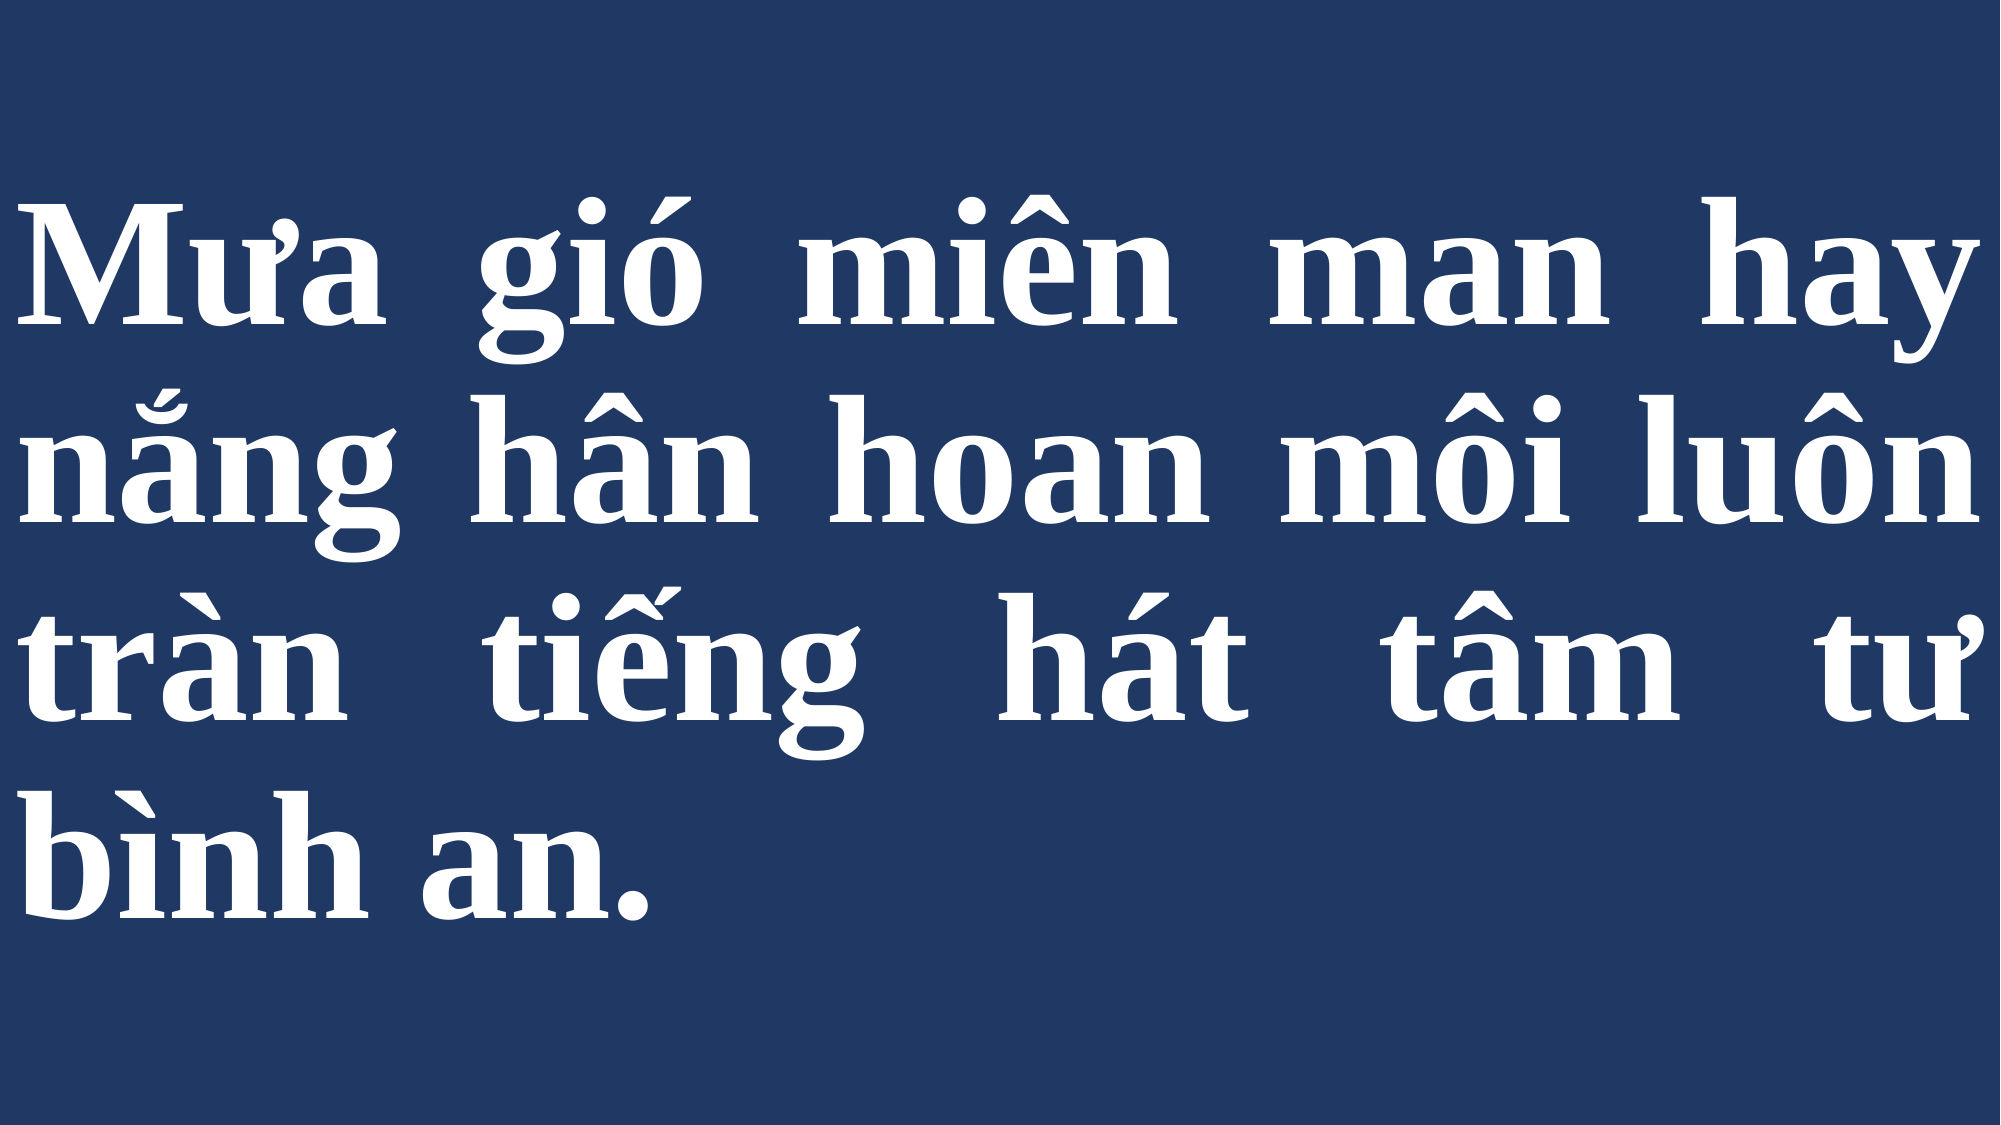

# Mưa gió miên man hay nắng hân hoan môi luôn tràn tiếng hát tâm tư bình an.